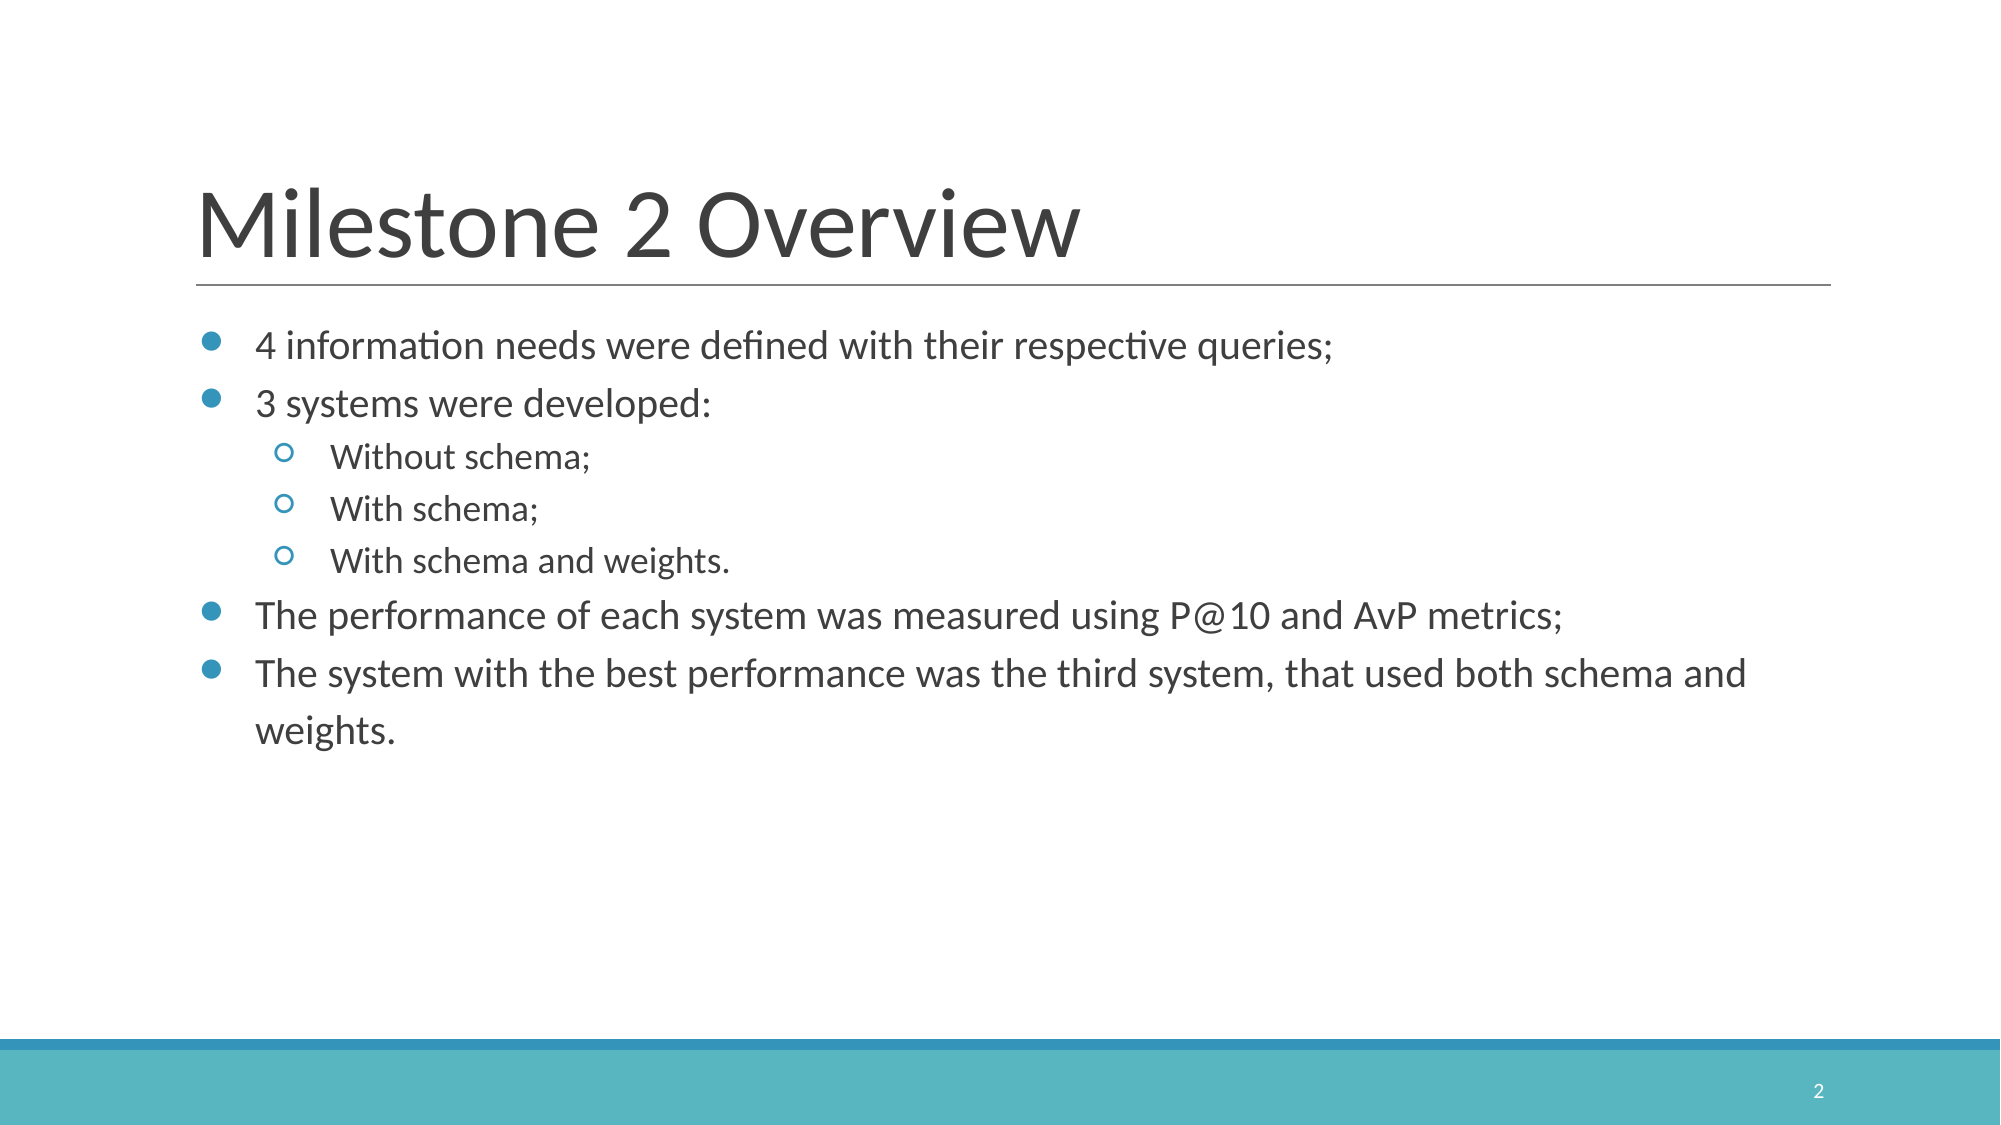

# Milestone 2 Overview
4 information needs were defined with their respective queries;
3 systems were developed:
Without schema;
With schema;
With schema and weights.
The performance of each system was measured using P@10 and AvP metrics;
The system with the best performance was the third system, that used both schema and weights.
2